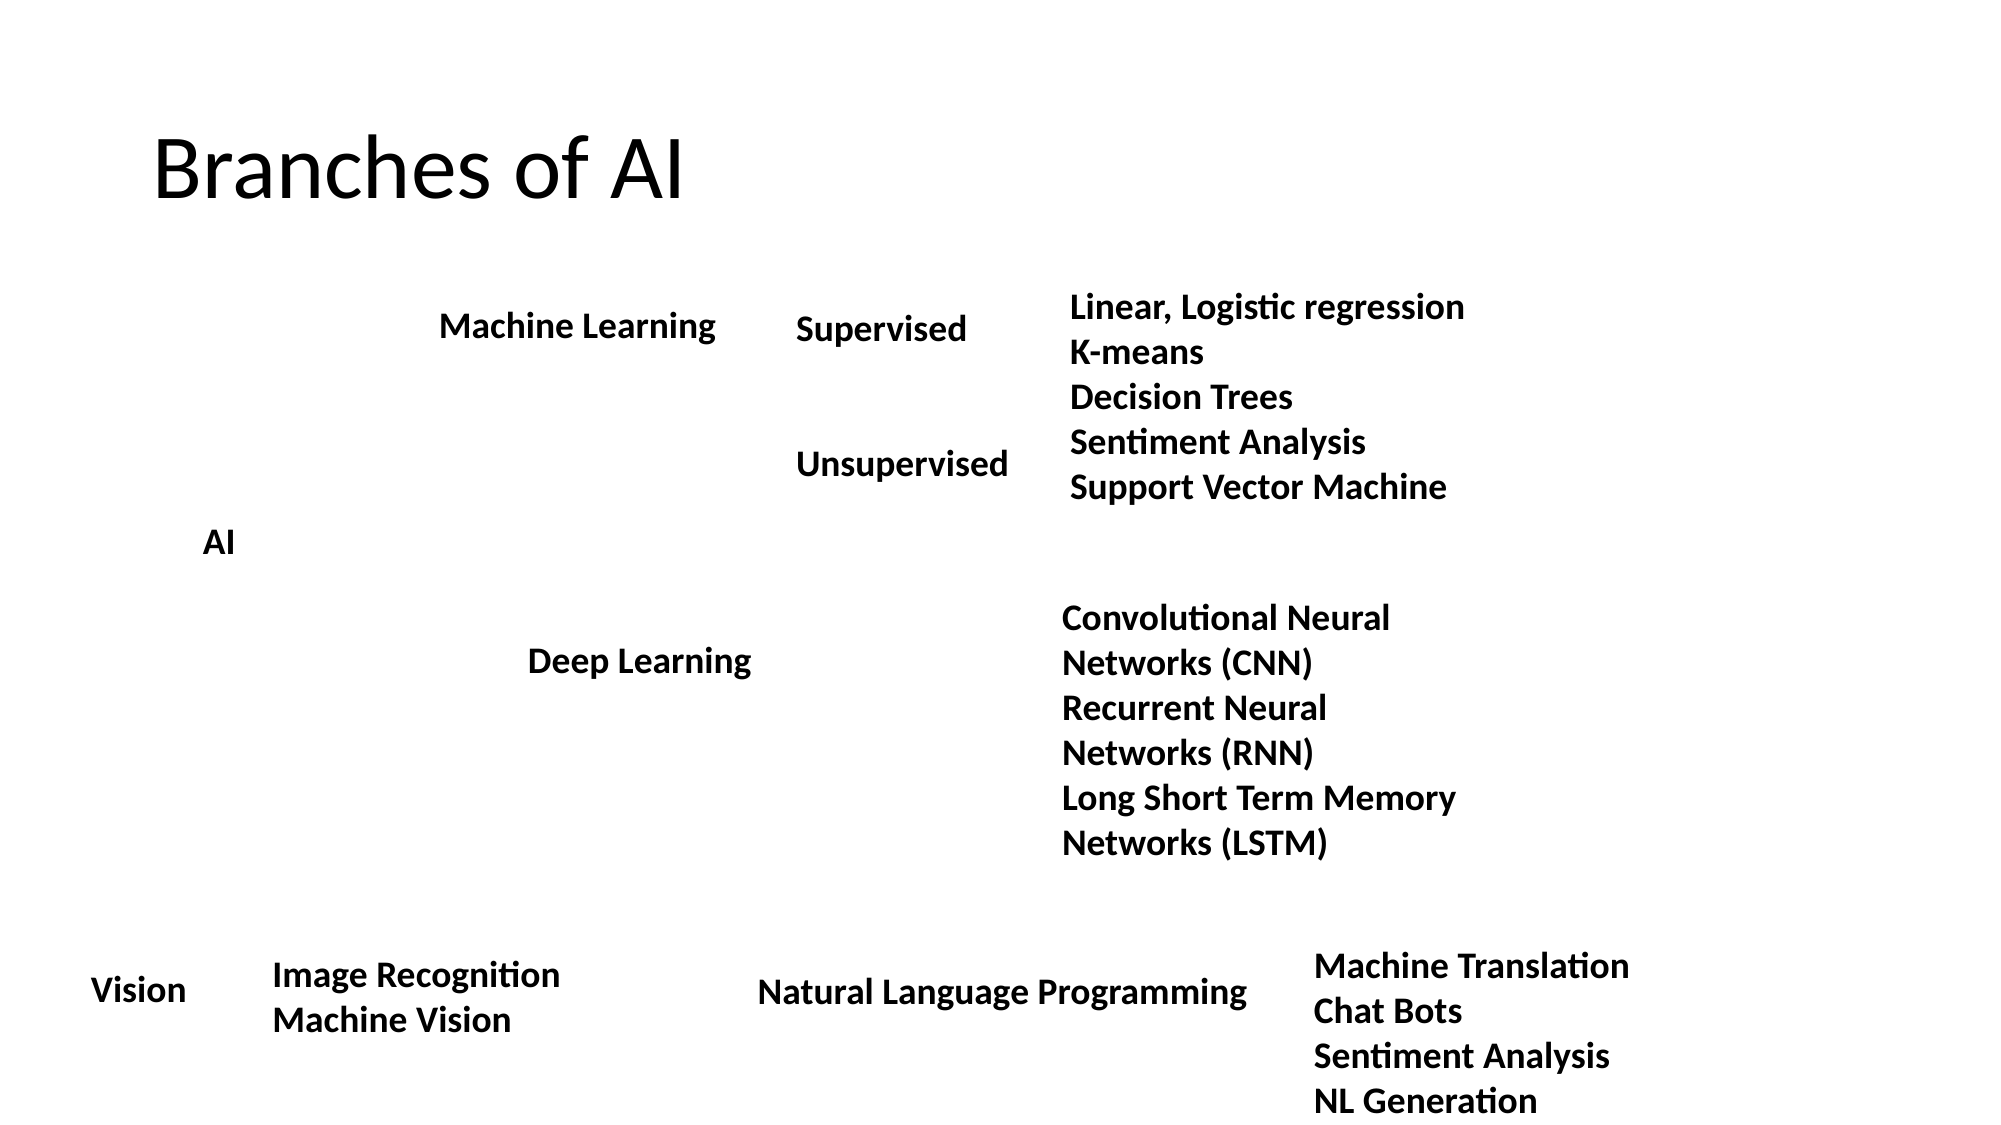

# Branches of AI
Linear, Logistic regression
K-means
Decision Trees
Sentiment Analysis
Support Vector Machine

Machine Learning
Supervised

Unsupervised
AI
Convolutional Neural Networks (CNN)
Recurrent Neural Networks (RNN)
Long Short Term Memory Networks (LSTM)

Deep Learning
Machine Translation
Chat Bots
Sentiment Analysis
NL Generation

Image Recognition
Machine Vision

Vision
Natural Language Programming